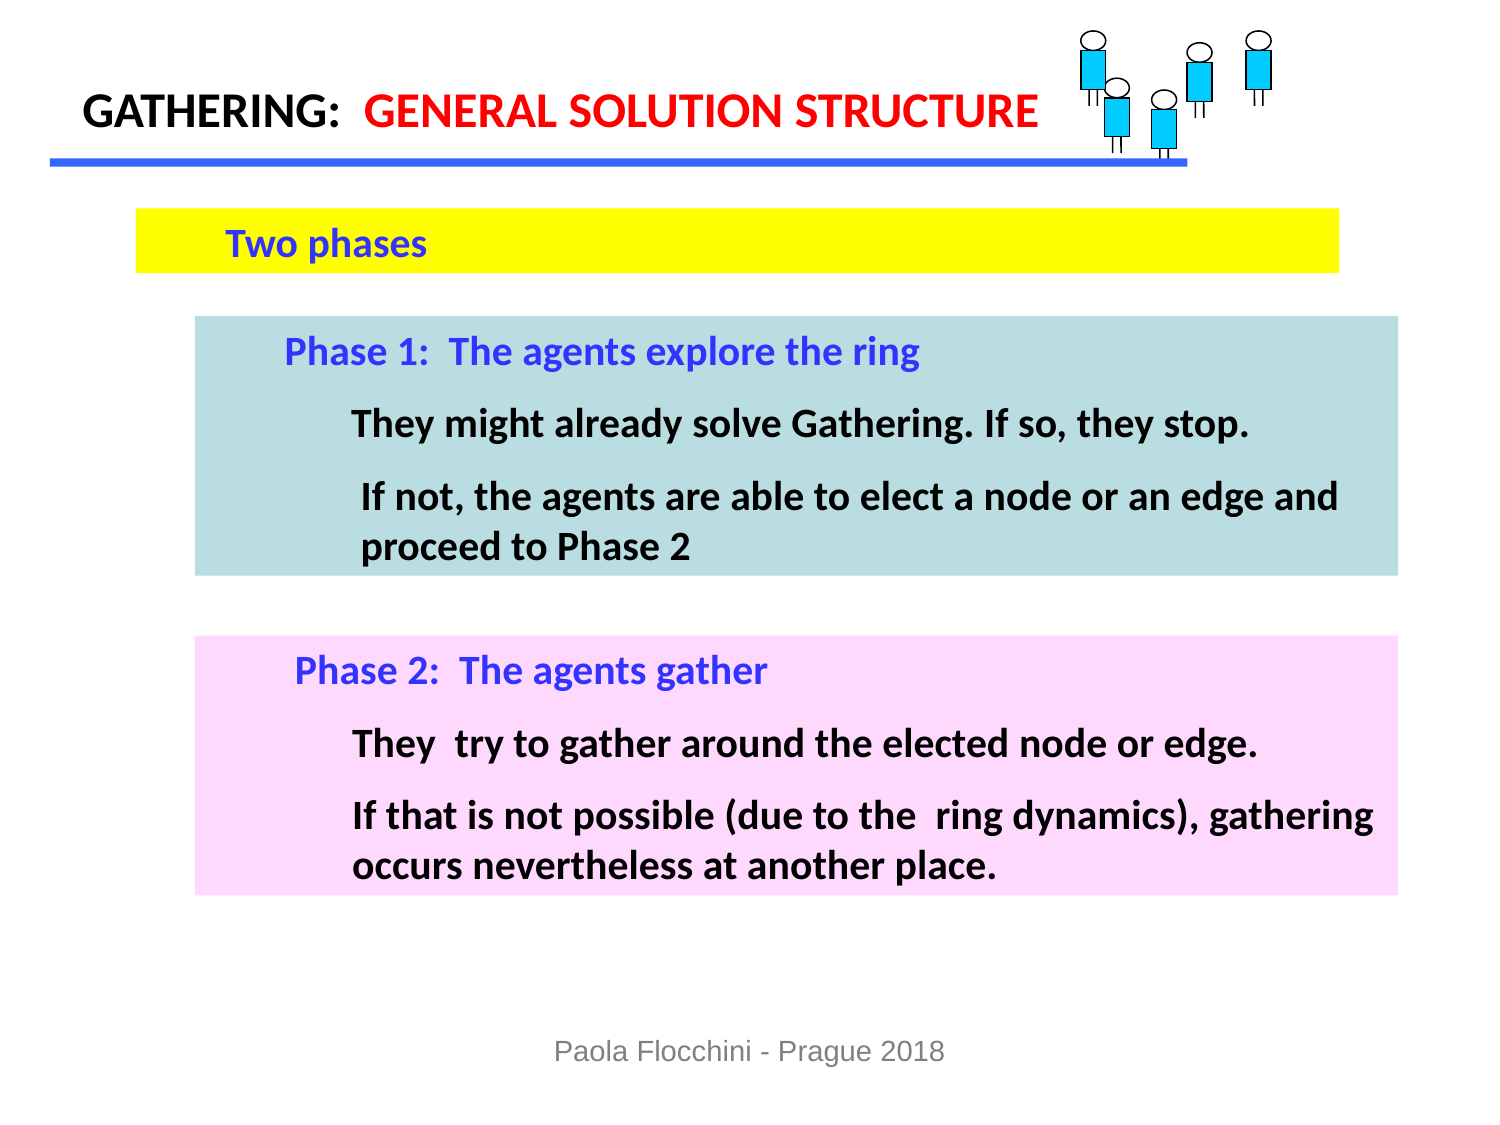

GATHERING:  GENERAL SOLUTION STRUCTURE

Two phases
LOOK
Phase 1:  The agents explore the ring

       They might already solve Gathering. If so, they stop.

        If not, the agents are able to elect a node or an edge and
        proceed to Phase 2
         Phase 2:  The agents gather

               They  try to gather around the elected node or edge.

               If that is not possible (due to the  ring dynamics), gathering
               occurs nevertheless at another place.

Paola Flocchini - Prague 2018